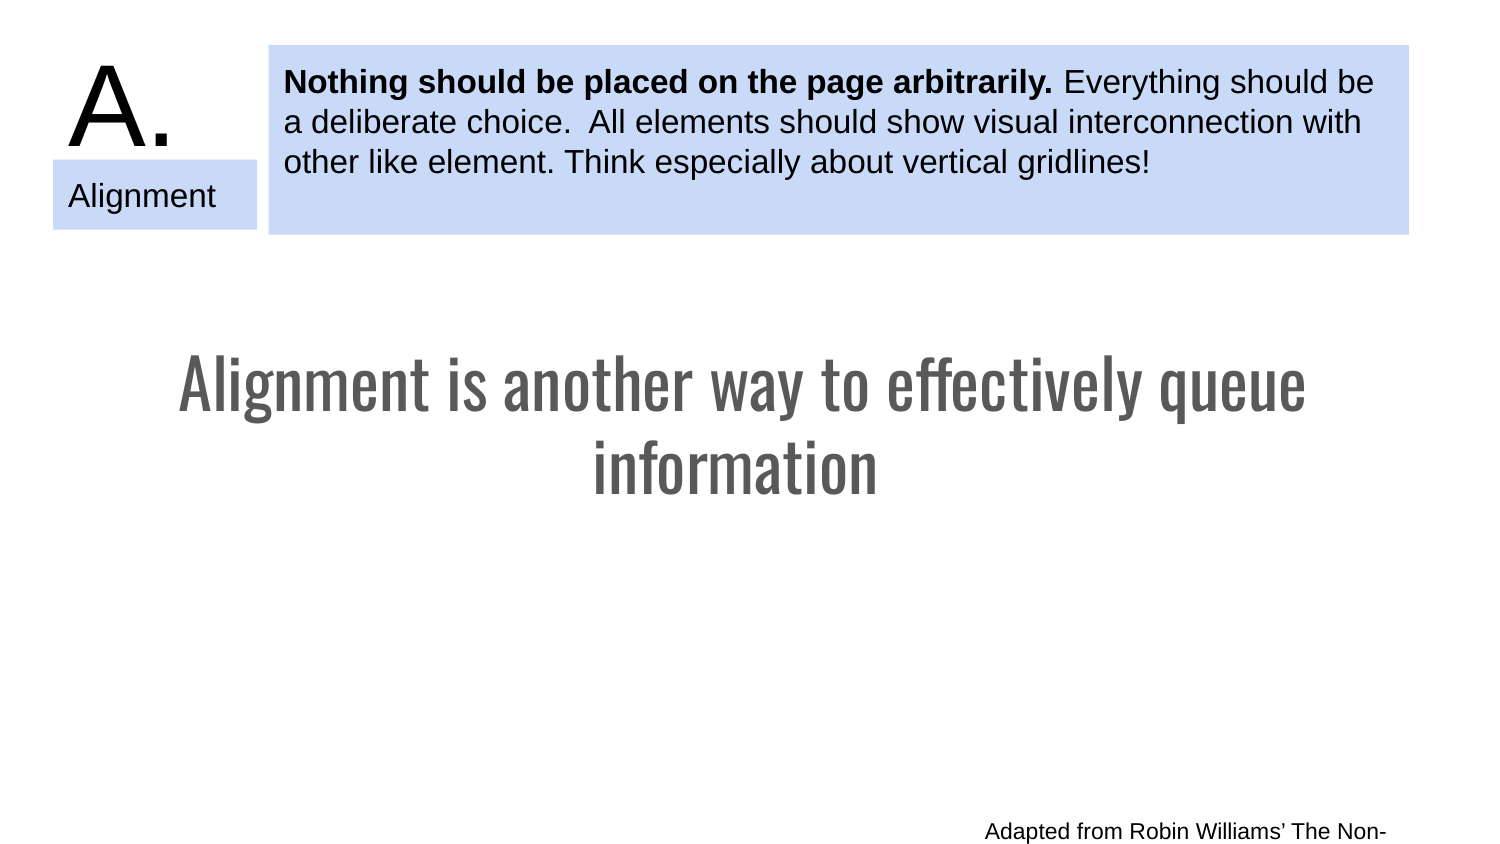

A.

Nothing should be placed on the page arbitrarily. Everything should be a deliberate choice.  All elements should show visual interconnection with other like element. Think especially about vertical gridlines!

Alignment
Alignment is another way to effectively queue information
Adapted from Robin Williams’ The Non-designer Design Book